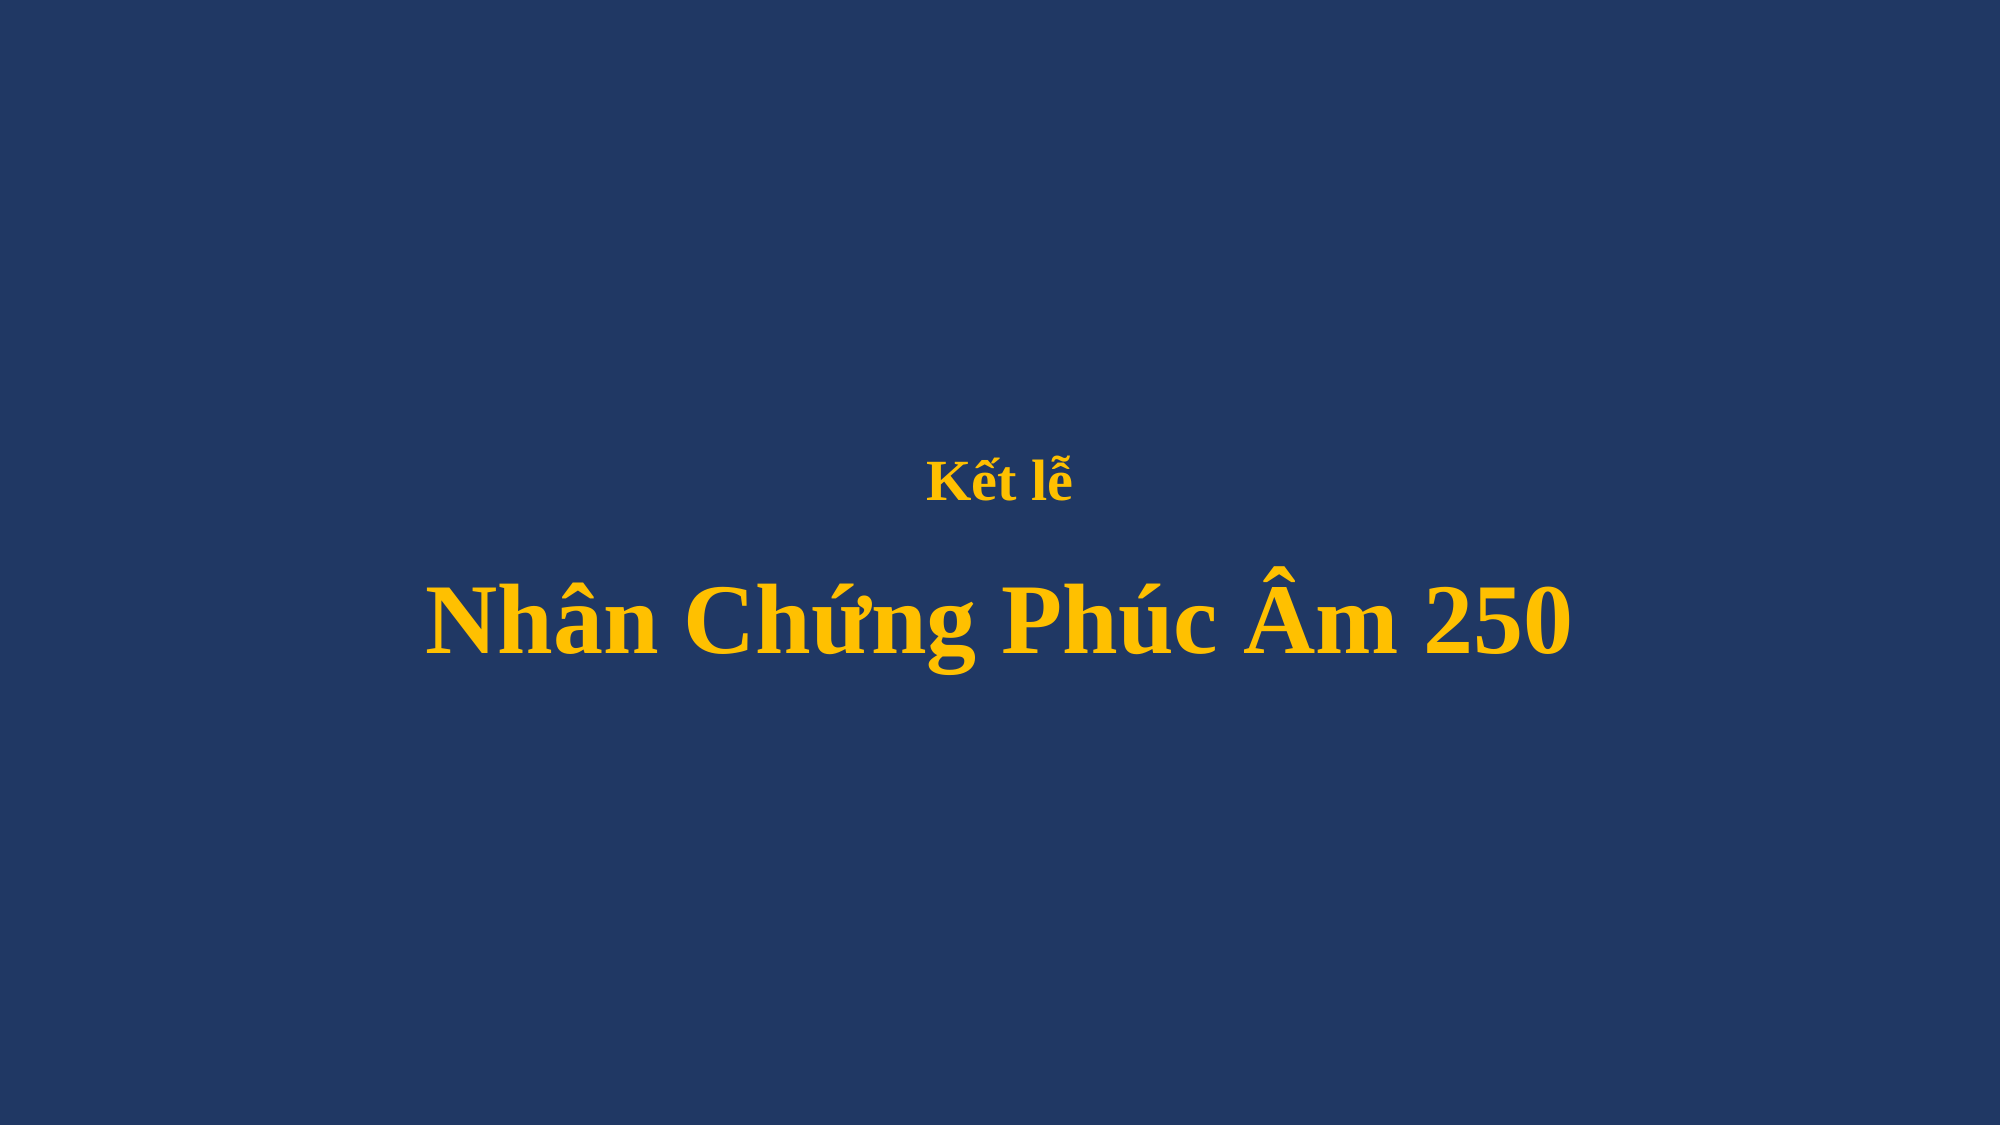

# Kết lễ Nhân Chứng Phúc Âm 250